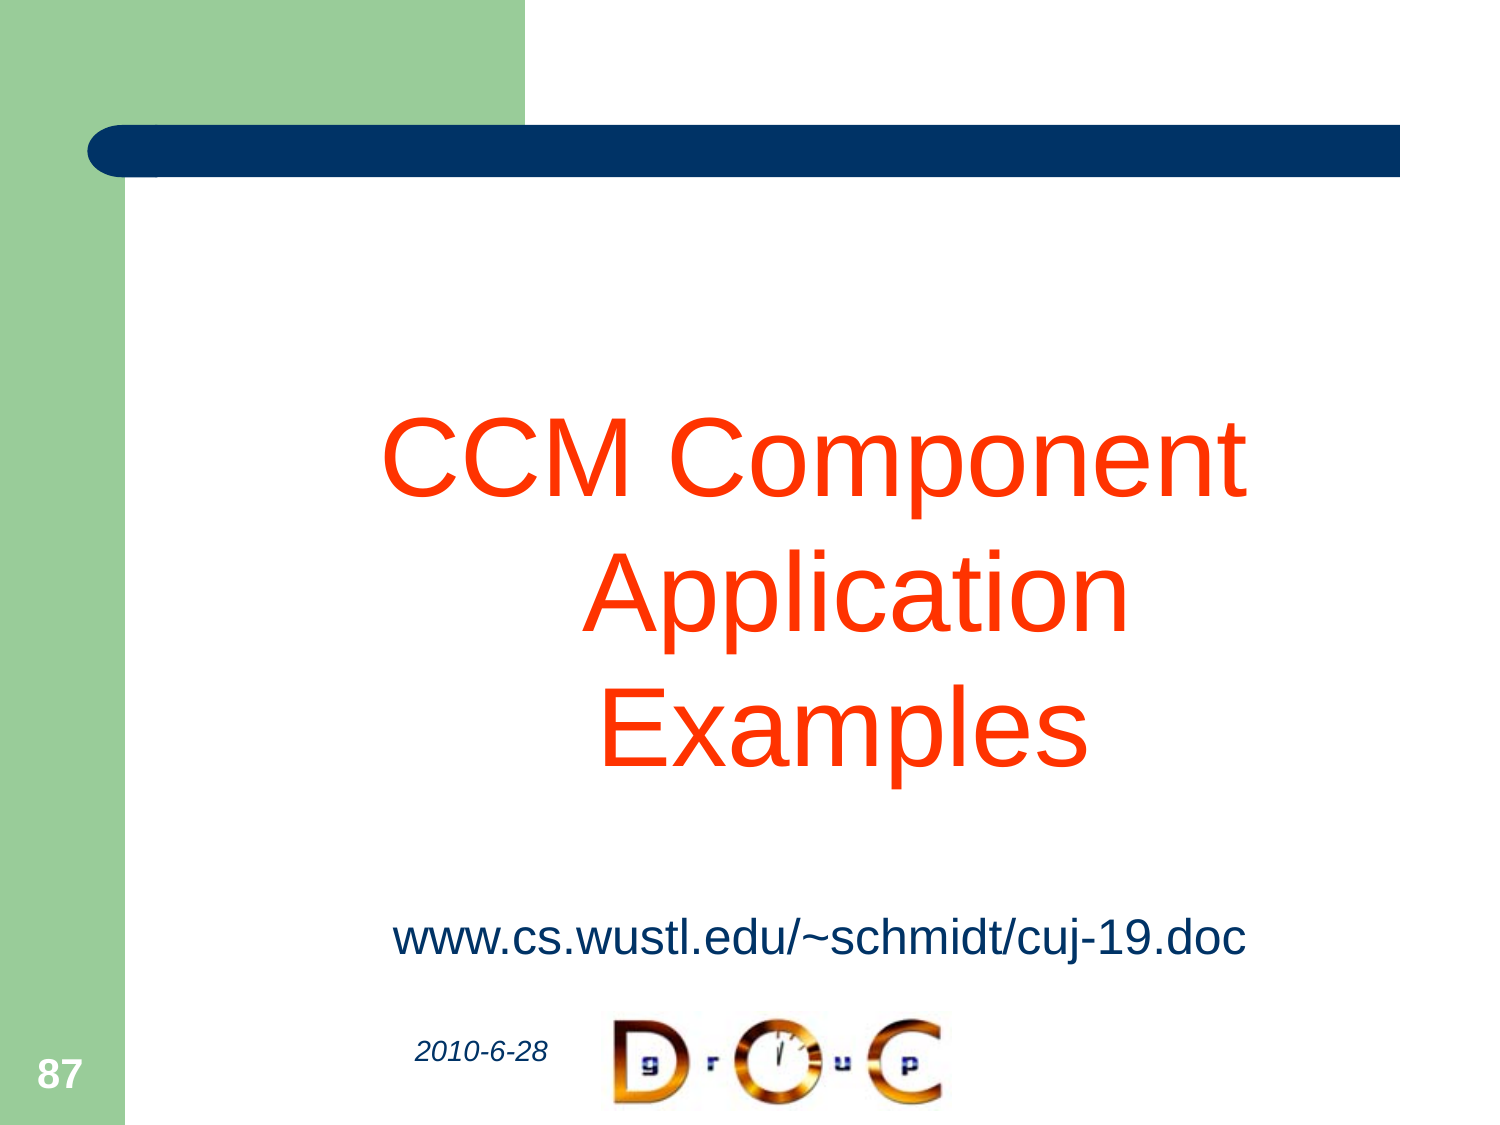

CCM Component
Application Examples
www.cs.wustl.edu/~schmidt/cuj-19.doc
87
2010-6-28